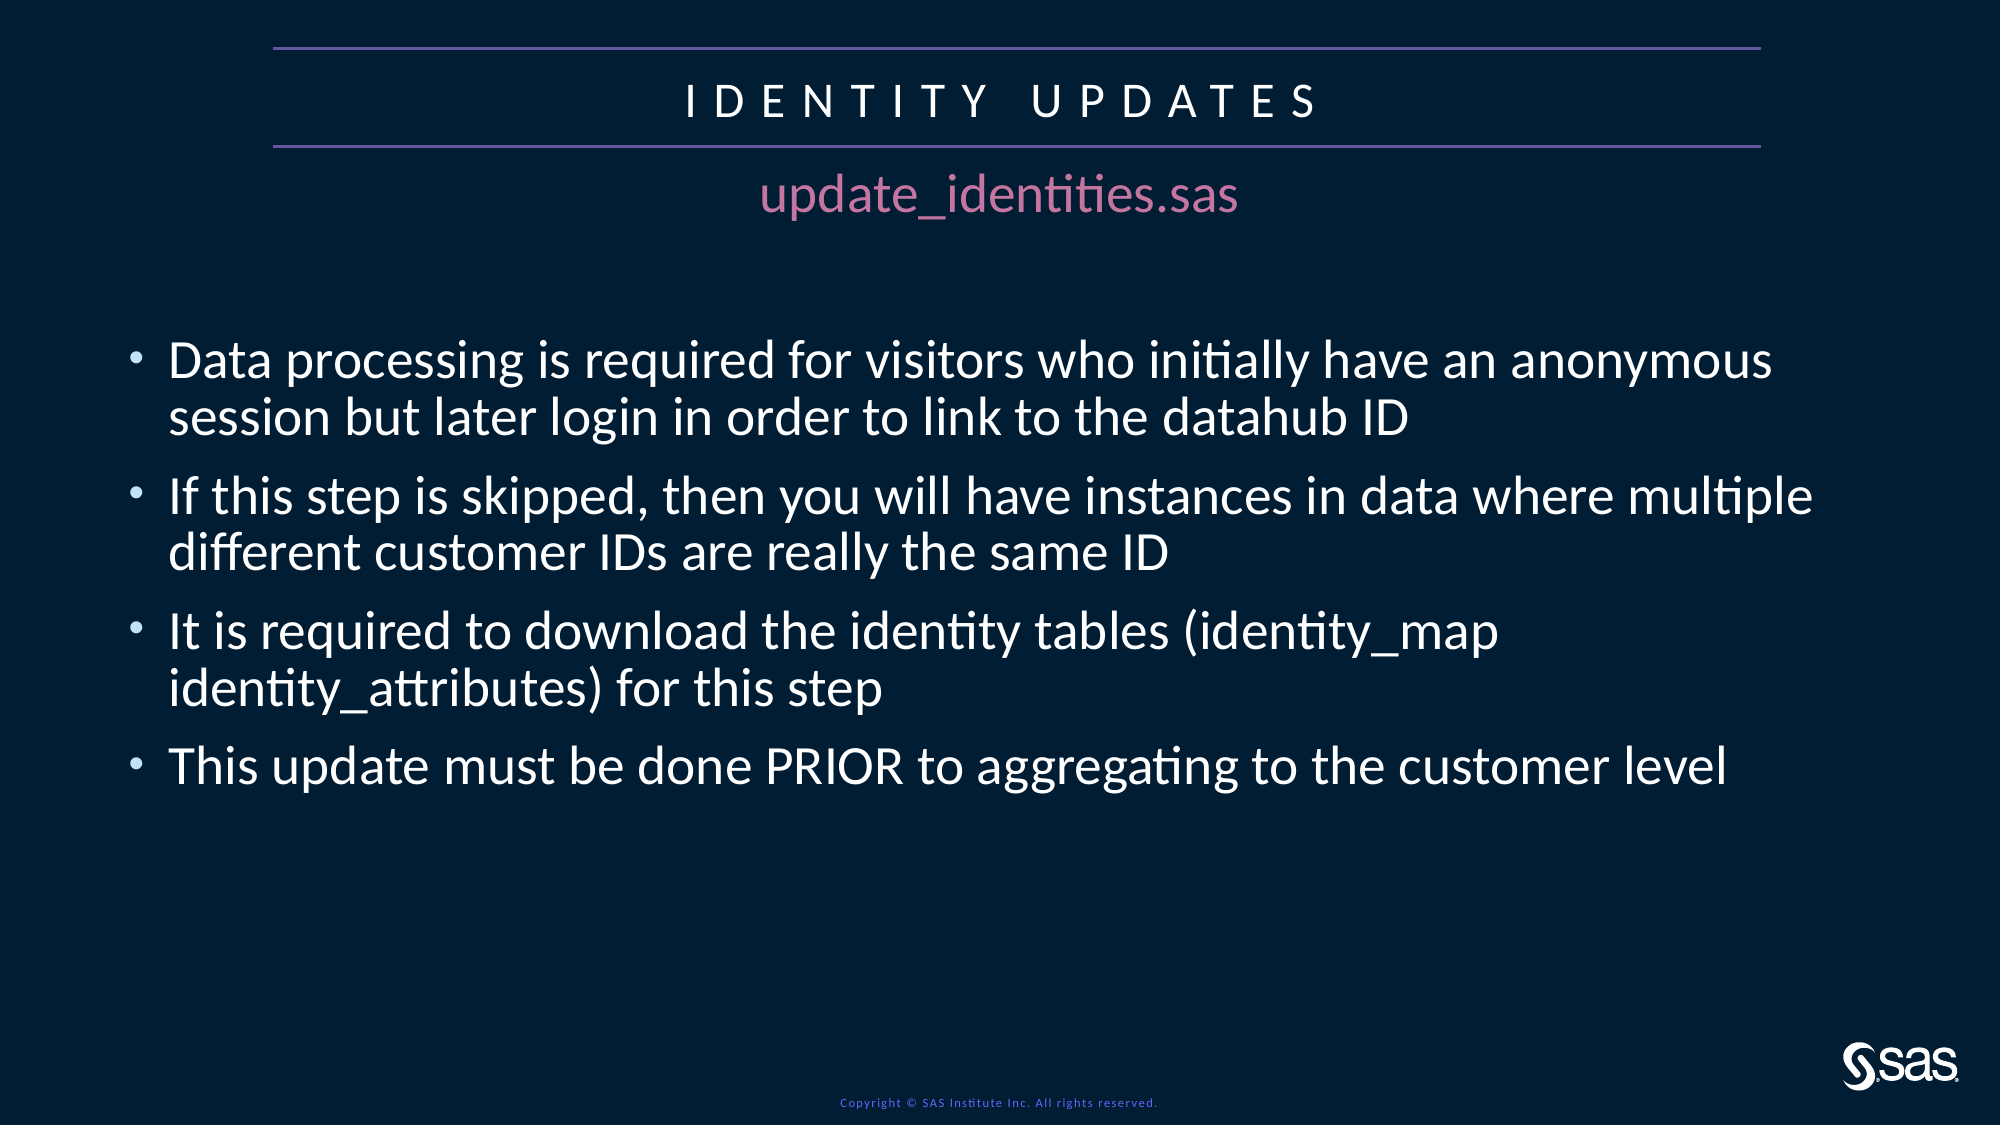

# Identity Updates
update_identities.sas
Data processing is required for visitors who initially have an anonymous session but later login in order to link to the datahub ID
If this step is skipped, then you will have instances in data where multiple different customer IDs are really the same ID
It is required to download the identity tables (identity_map identity_attributes) for this step
This update must be done PRIOR to aggregating to the customer level